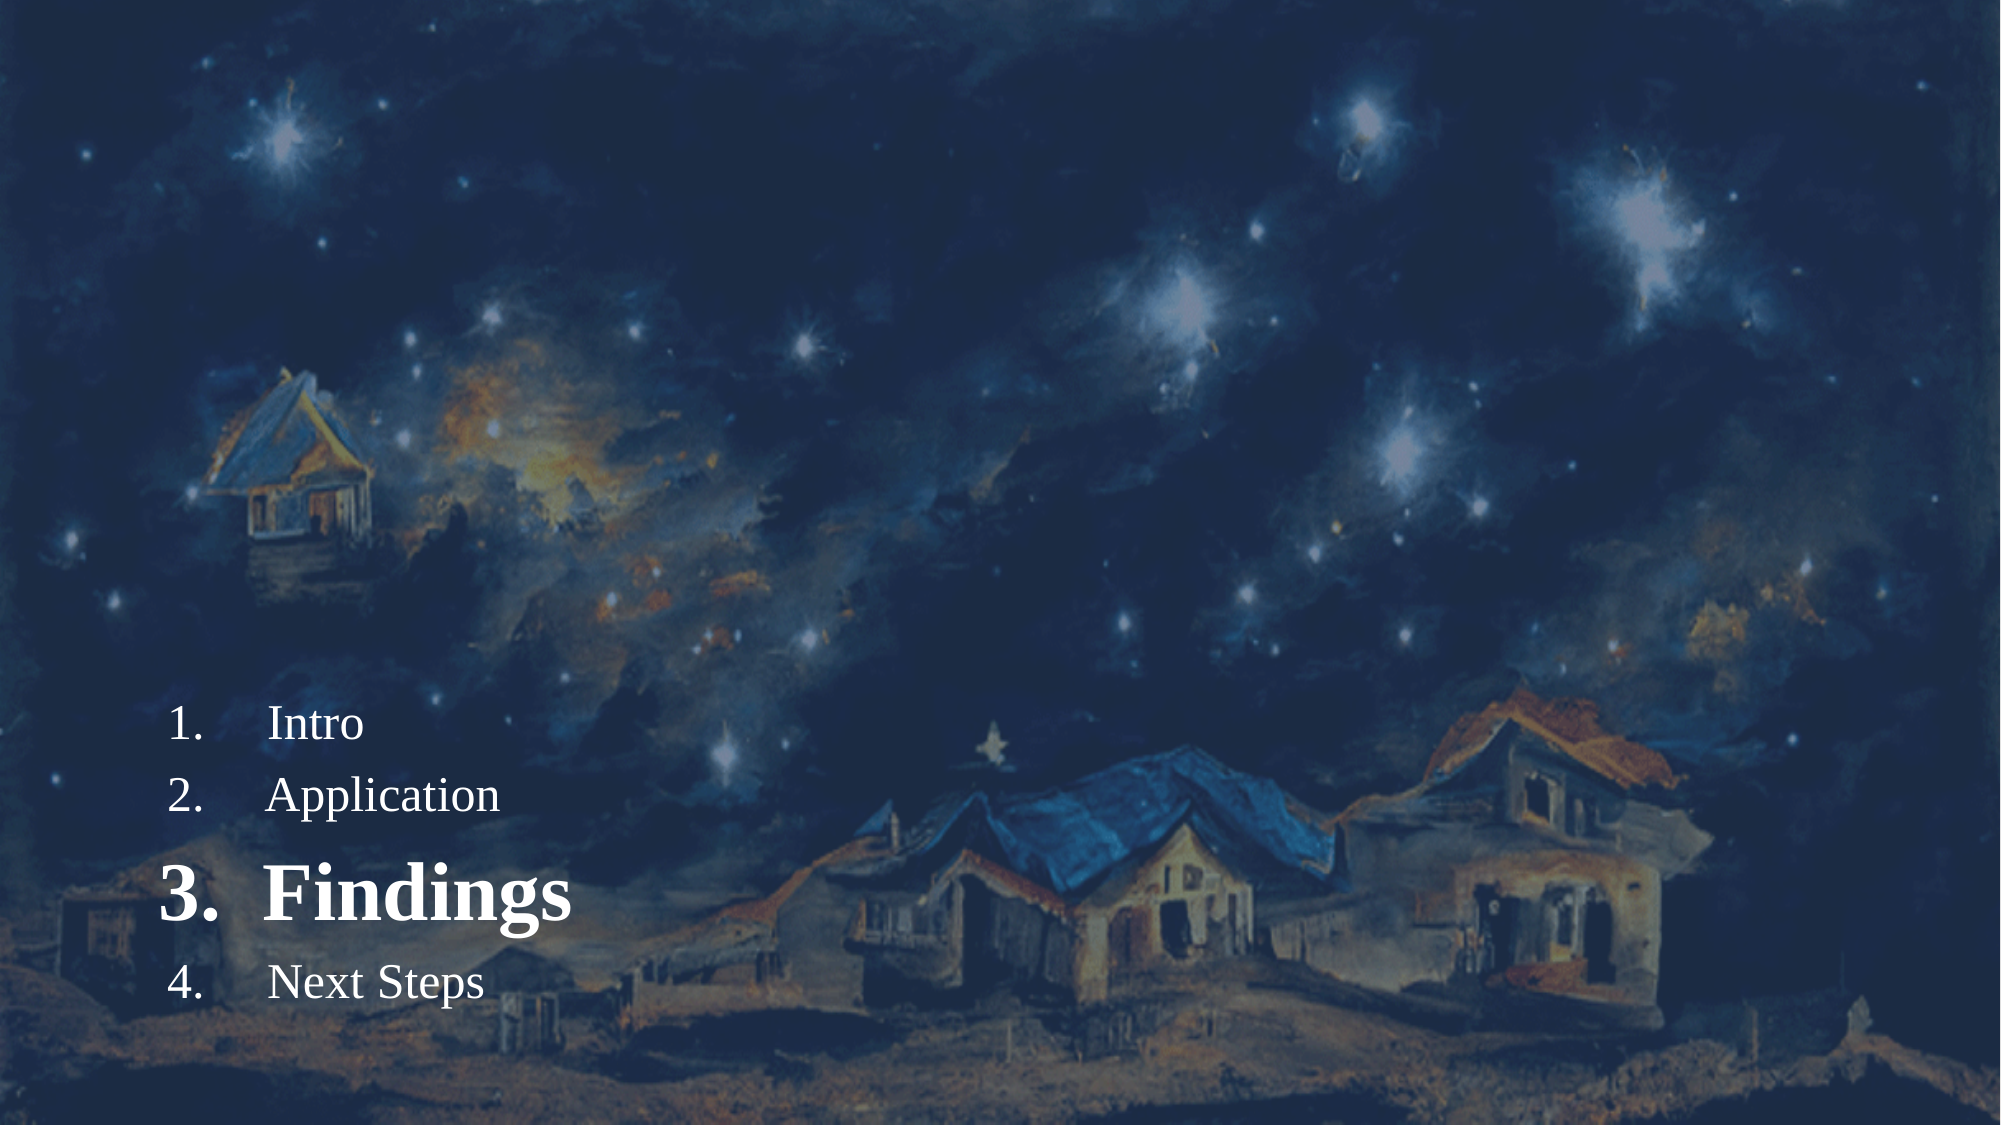

1.     Intro
2.     Application
3.  Findings
4.     Next Steps